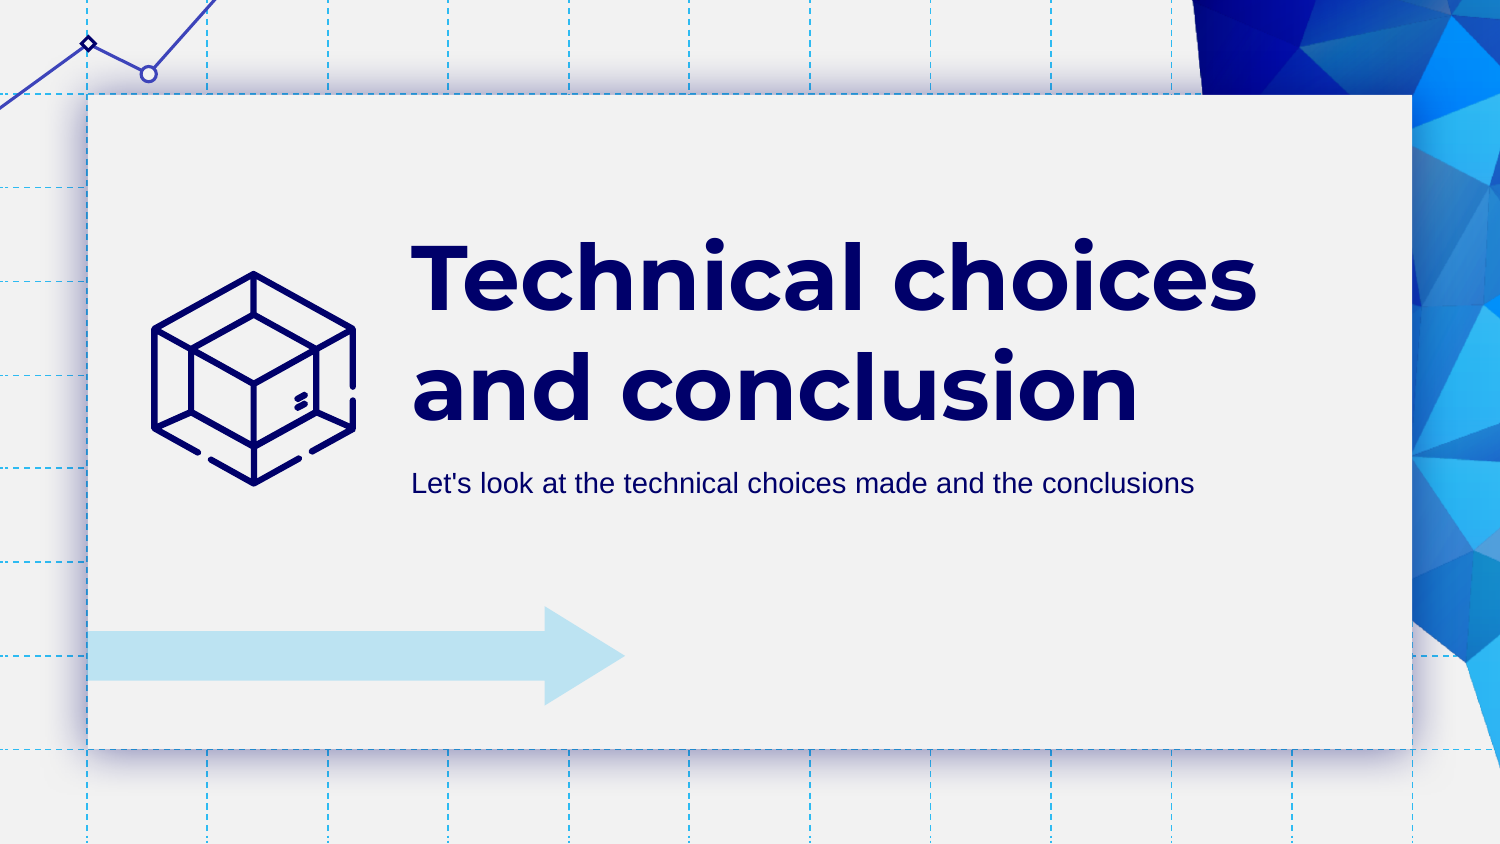

# Technical choices and conclusion
Let's look at the technical choices made and the conclusions